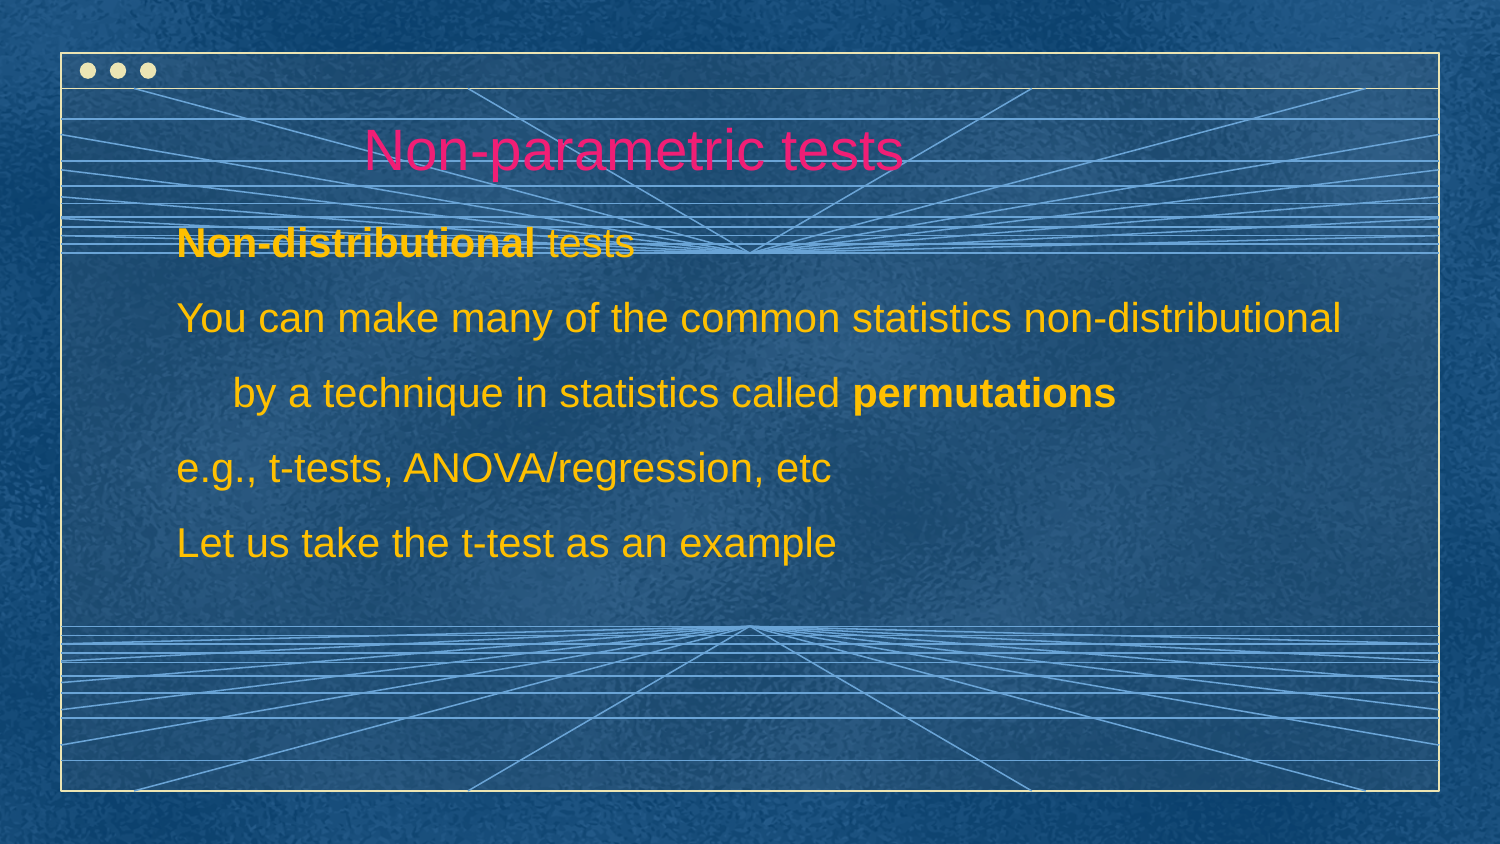

Non-parametric tests
Non-distributional tests
You can make many of the common statistics non-distributional by a technique in statistics called permutations
e.g., t-tests, ANOVA/regression, etc
Let us take the t-test as an example